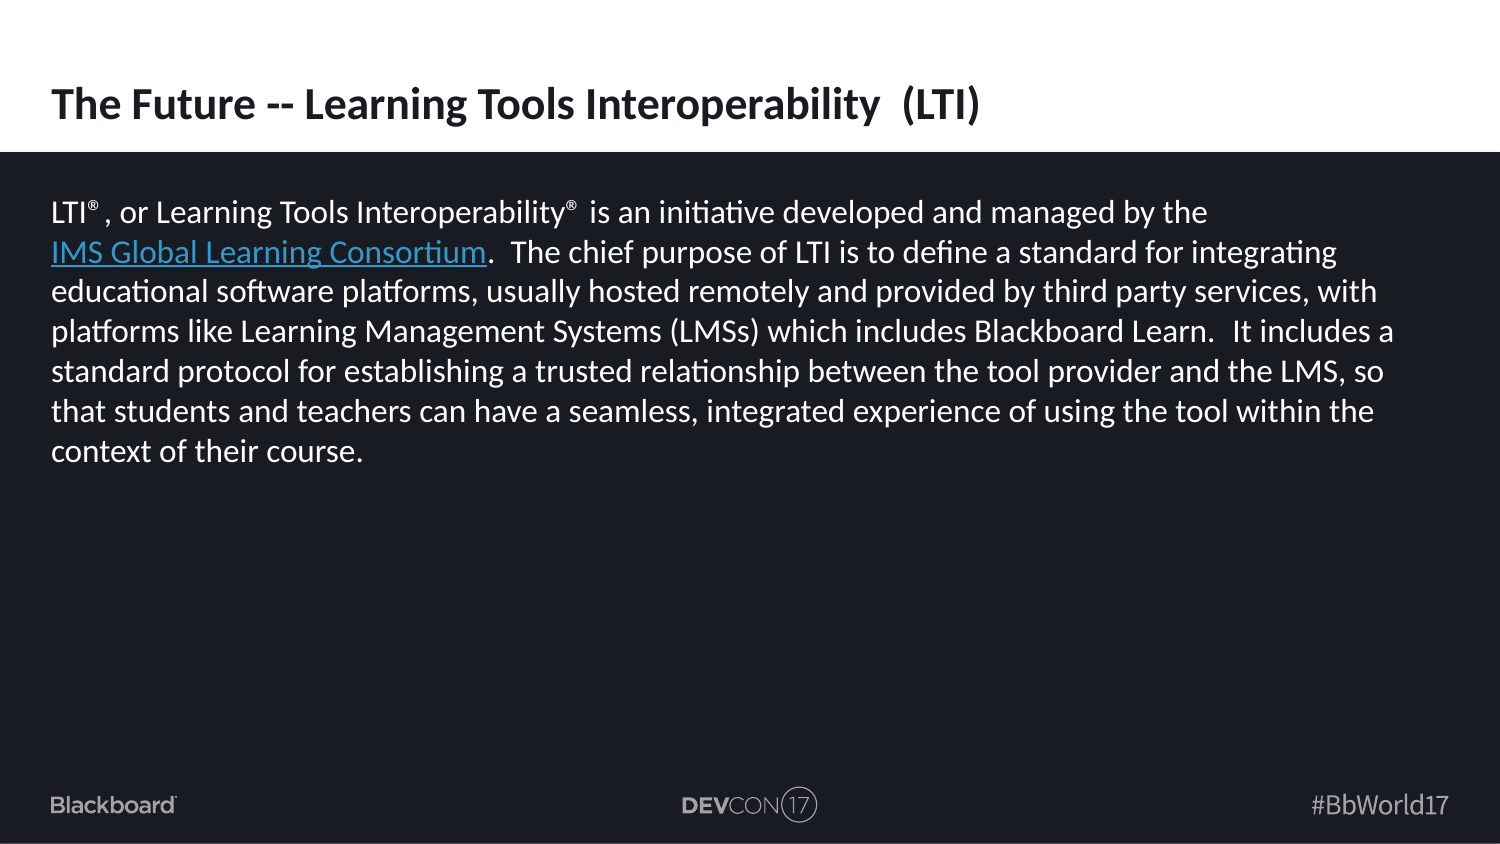

# The Future -- Learning Tools Interoperability  (LTI)
LTI®, or Learning Tools Interoperability® is an initiative developed and managed by the IMS Global Learning Consortium.  The chief purpose of LTI is to define a standard for integrating educational software platforms, usually hosted remotely and provided by third party services, with platforms like Learning Management Systems (LMSs) which includes Blackboard Learn.  It includes a standard protocol for establishing a trusted relationship between the tool provider and the LMS, so that students and teachers can have a seamless, integrated experience of using the tool within the context of their course.